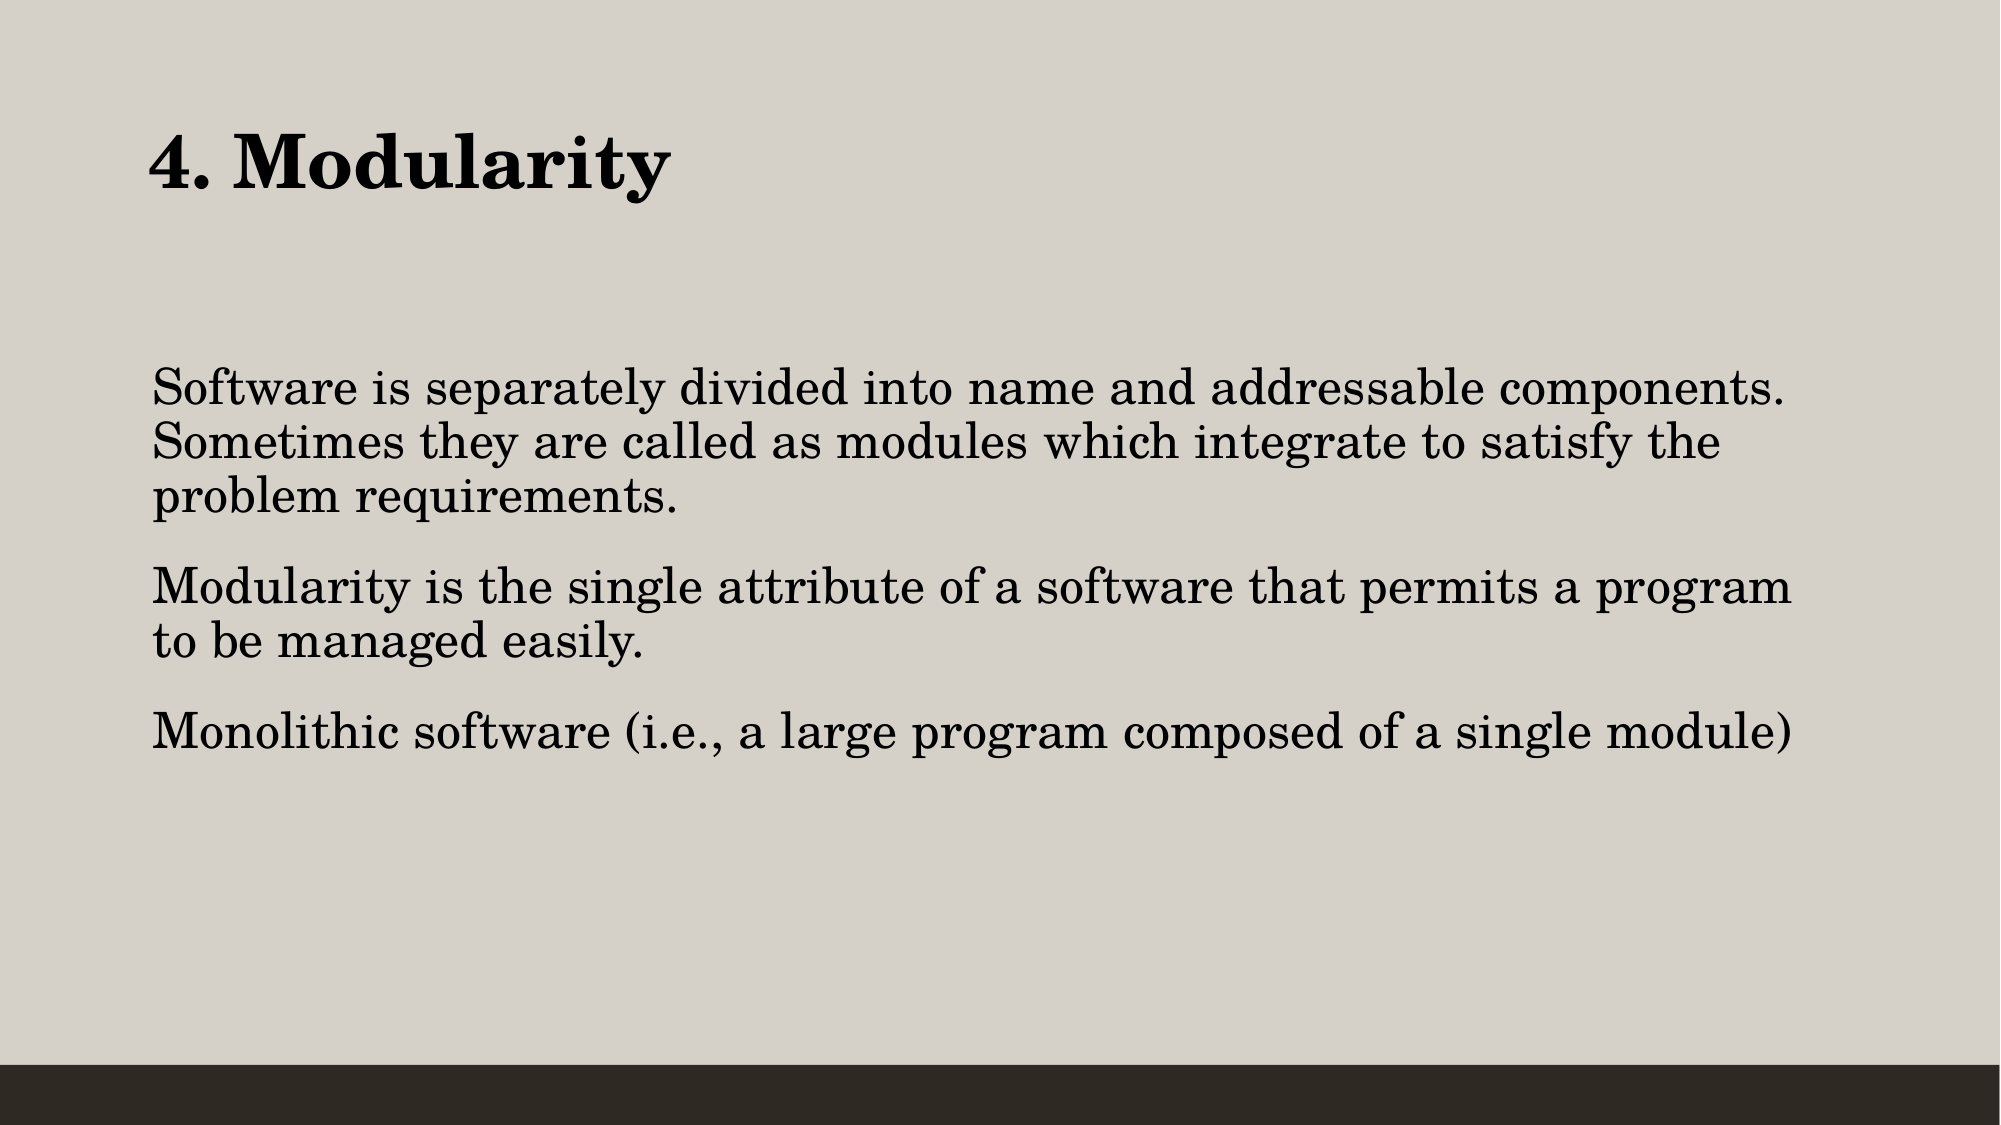

# 4. Modularity
Software is separately divided into name and addressable components. Sometimes they are called as modules which integrate to satisfy the problem requirements.
Modularity is the single attribute of a software that permits a program to be managed easily.
Monolithic software (i.e., a large program composed of a single module)